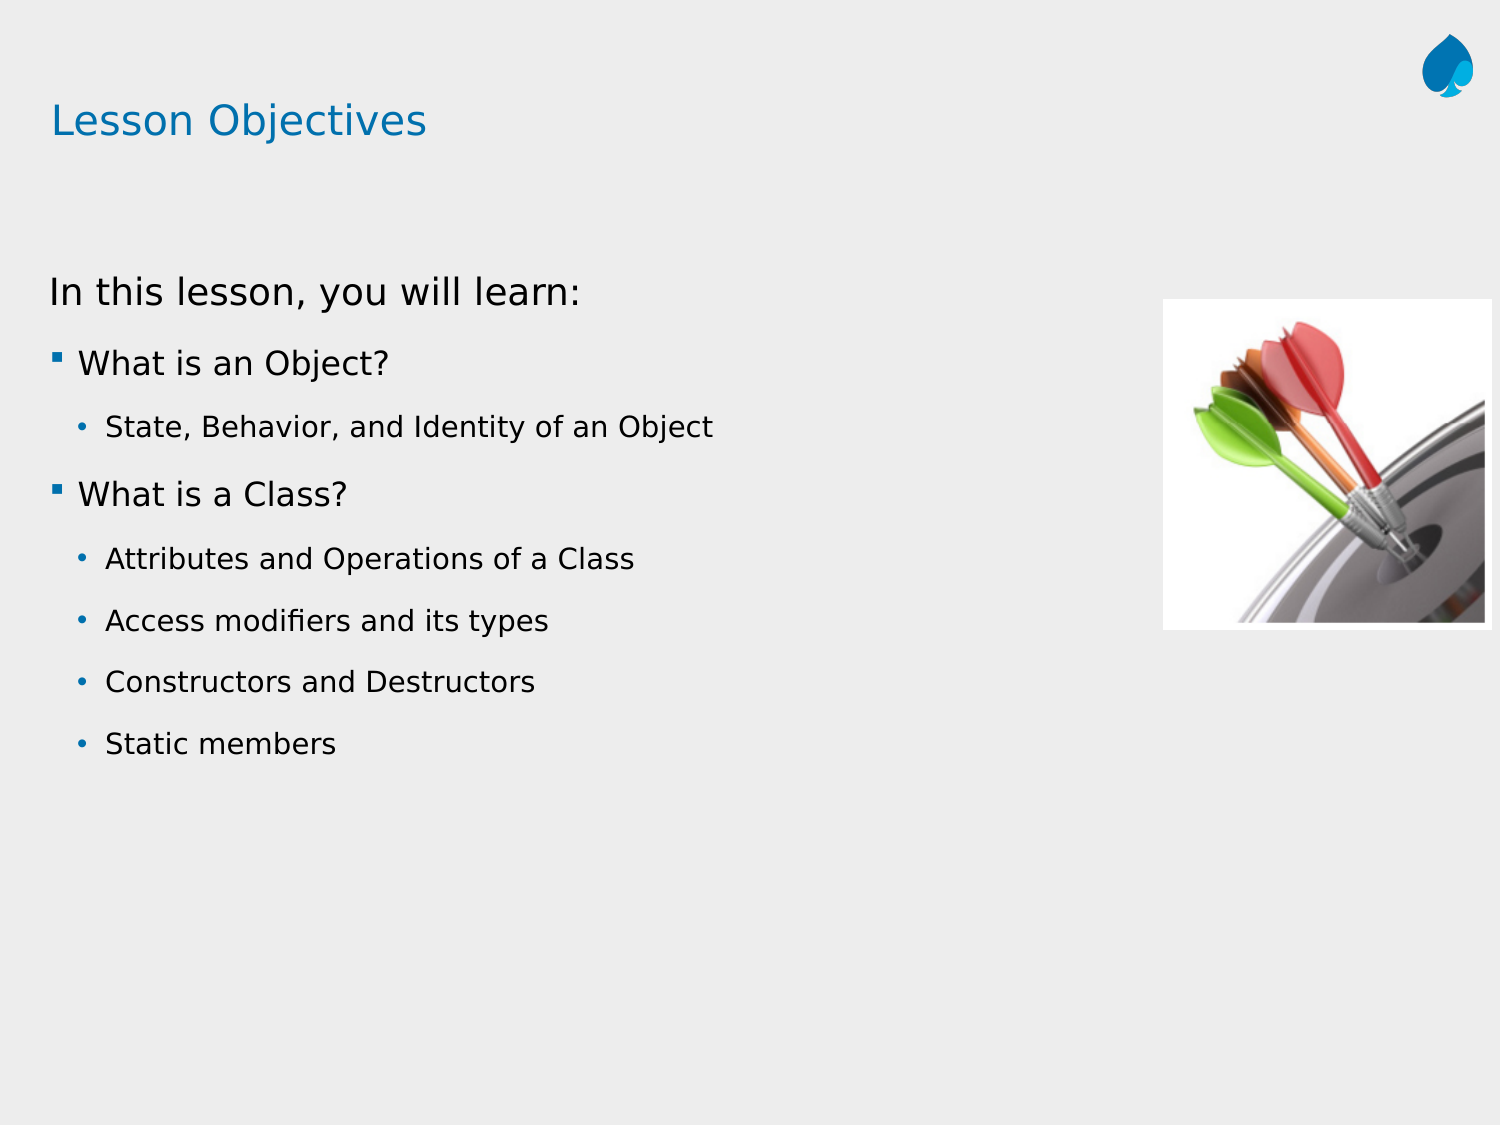

# Lesson Objectives
In this lesson, you will learn:
What is an Object?
State, Behavior, and Identity of an Object
What is a Class?
Attributes and Operations of a Class
Access modifiers and its types
Constructors and Destructors
Static members